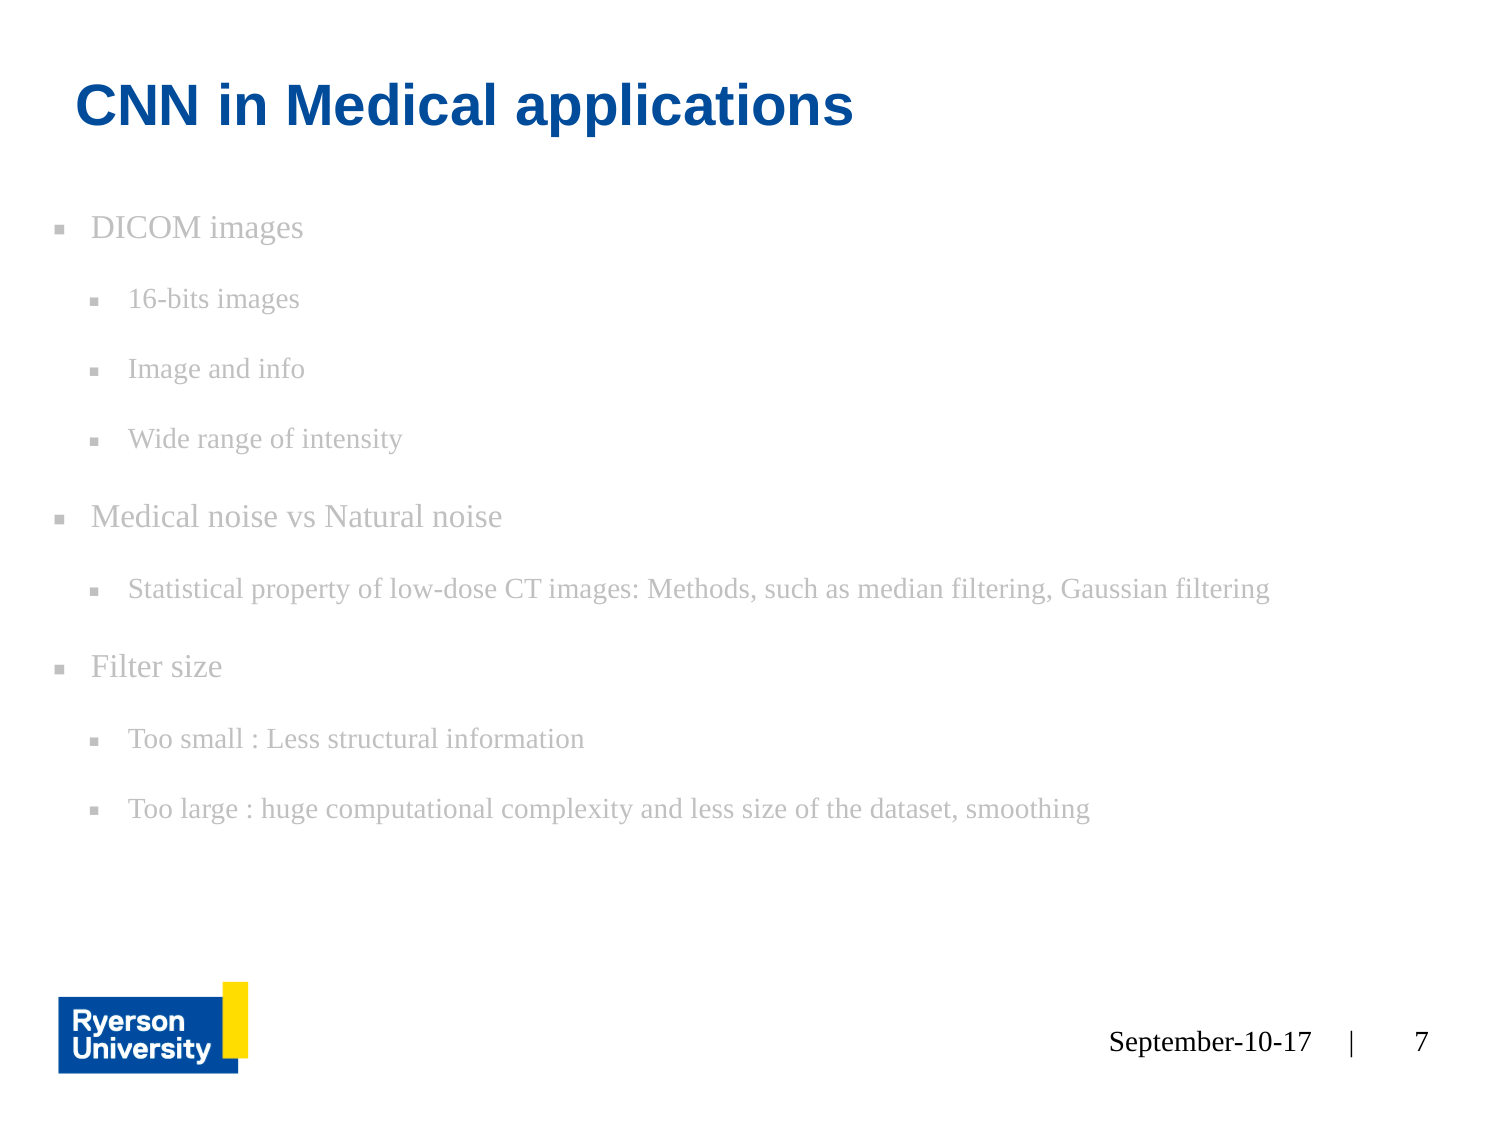

# CNN in Medical applications
DICOM images
16-bits images
Image and info
Wide range of intensity
Medical noise vs Natural noise
Statistical property of low-dose CT images: Methods, such as median filtering, Gaussian filtering
Filter size
Too small : Less structural information
Too large : huge computational complexity and less size of the dataset, smoothing

September-10-17     |
7